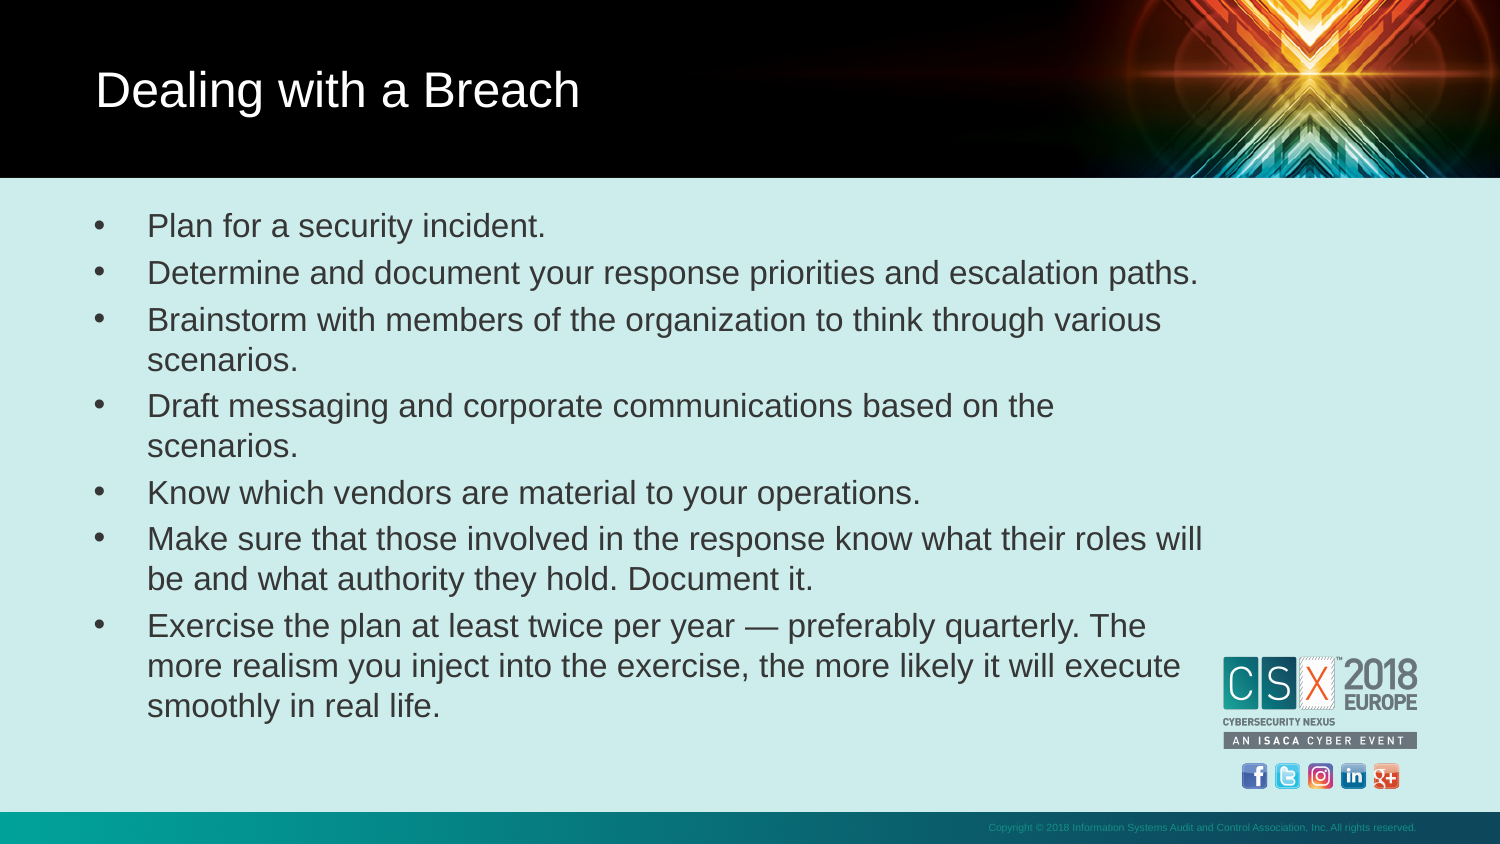

Dealing with a Breach
Plan for a security incident.
Determine and document your response priorities and escalation paths.
Brainstorm with members of the organization to think through various scenarios.
Draft messaging and corporate communications based on the scenarios.
Know which vendors are material to your operations.
Make sure that those involved in the response know what their roles will be and what authority they hold. Document it.
Exercise the plan at least twice per year — preferably quarterly. The more realism you inject into the exercise, the more likely it will execute smoothly in real life.